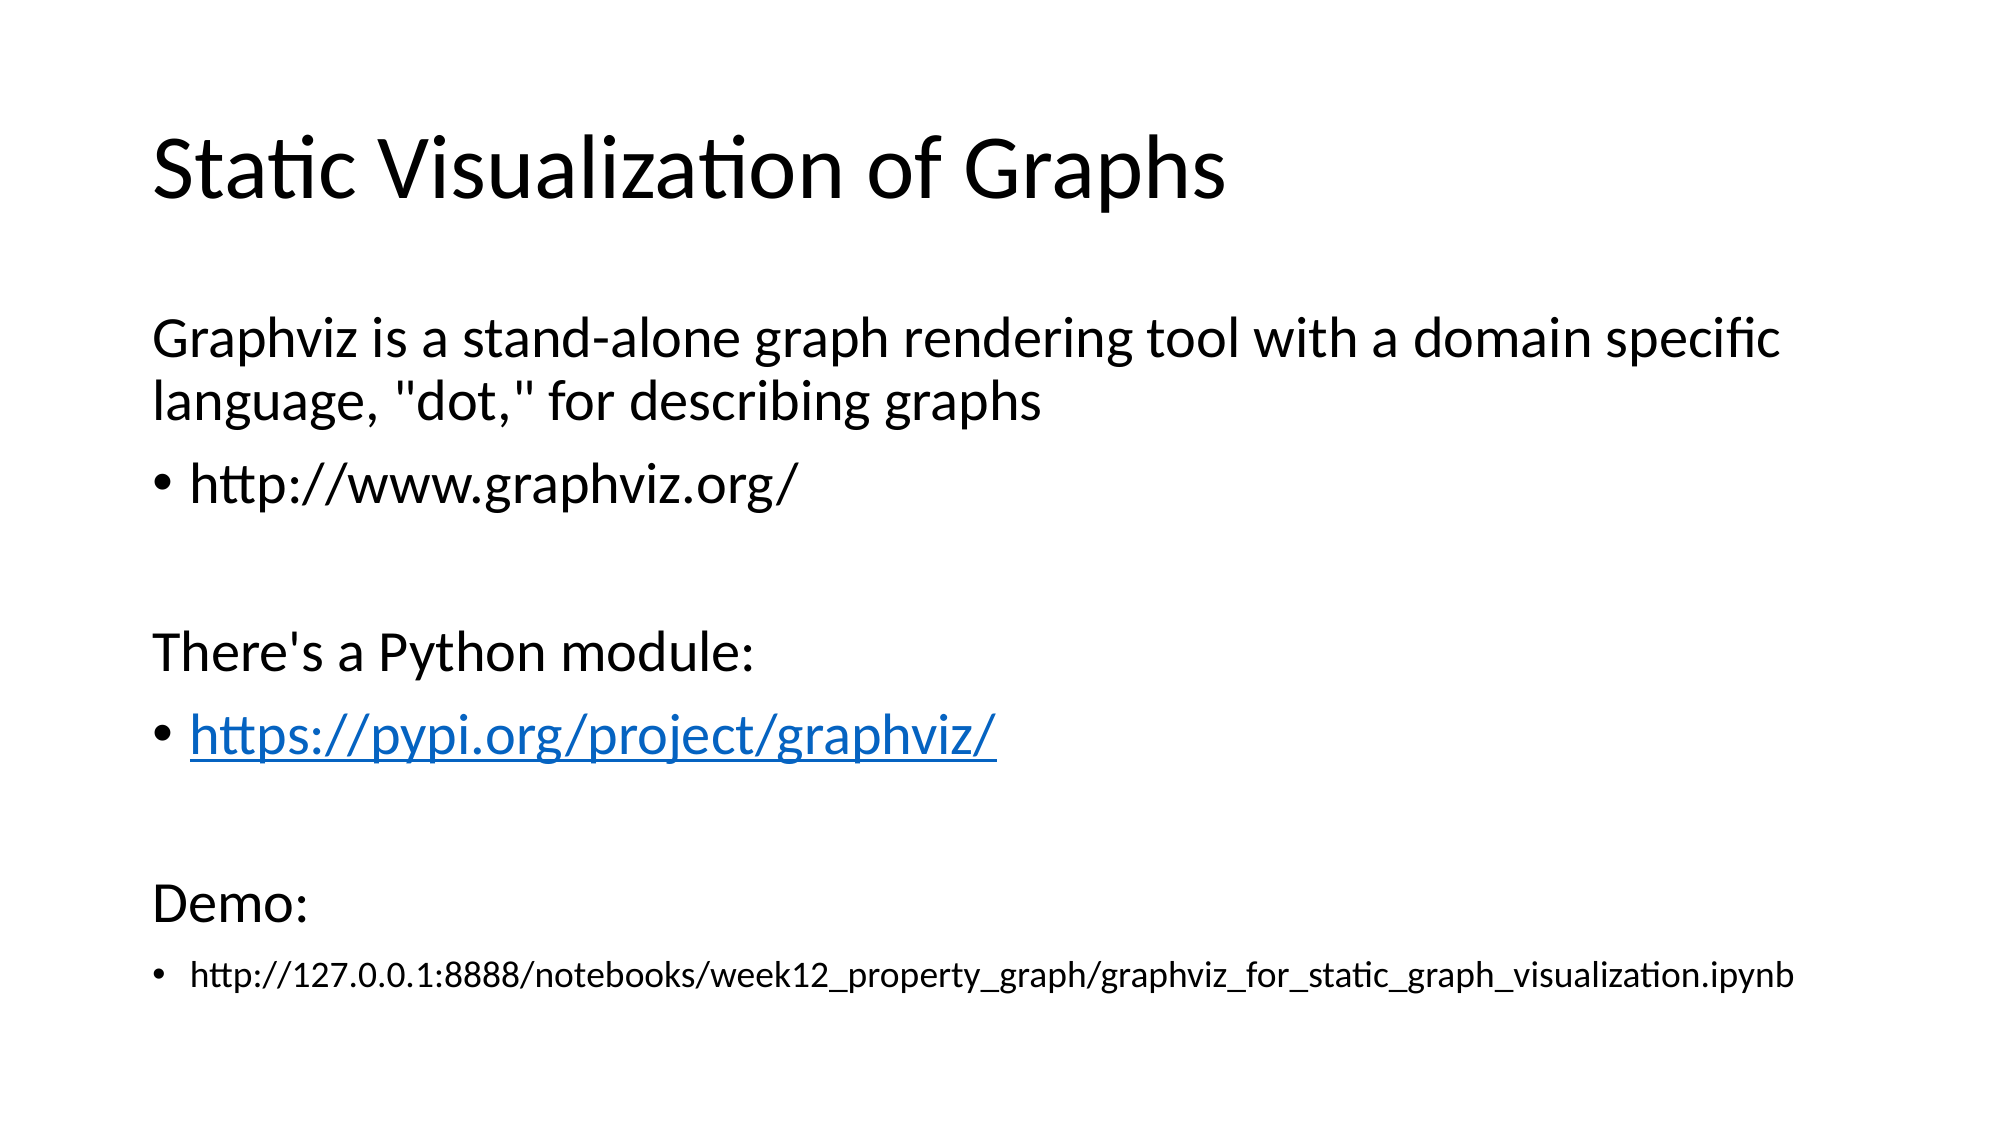

# Static Visualization of Graphs
Graphviz is a stand-alone graph rendering tool with a domain specific language, "dot," for describing graphs
http://www.graphviz.org/

There's a Python module:
https://pypi.org/project/graphviz/

Demo:
http://127.0.0.1:8888/notebooks/week12_property_graph/graphviz_for_static_graph_visualization.ipynb